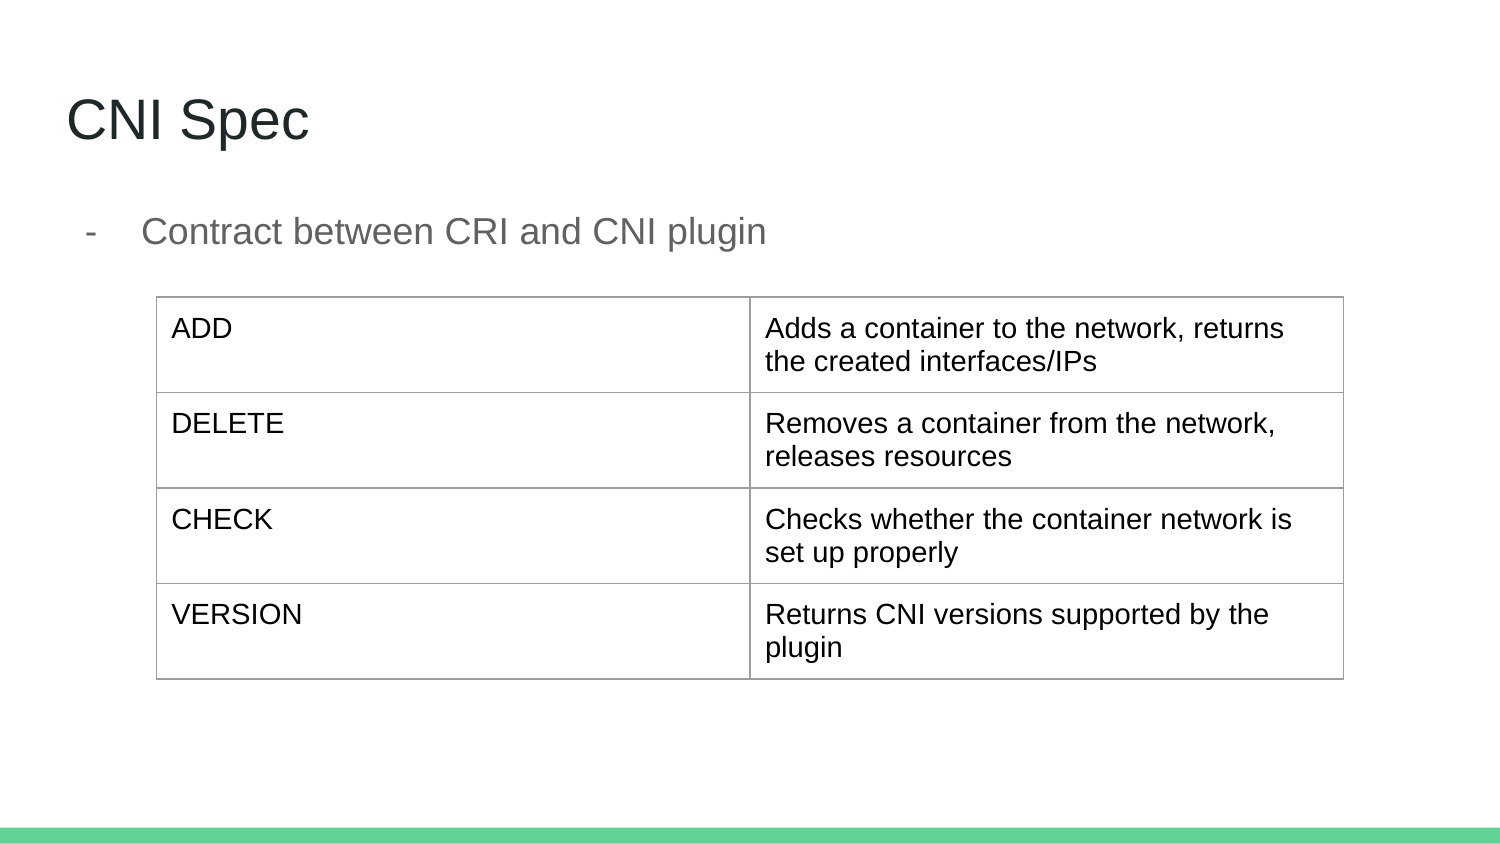

# CNI Spec
Contract between CRI and CNI plugin

| ADD | Adds a container to the network, returns the created interfaces/IPs |
| --- | --- |
| DELETE | Removes a container from the network, releases resources |
| CHECK | Checks whether the container network is set up properly |
| VERSION | Returns CNI versions supported by the plugin |